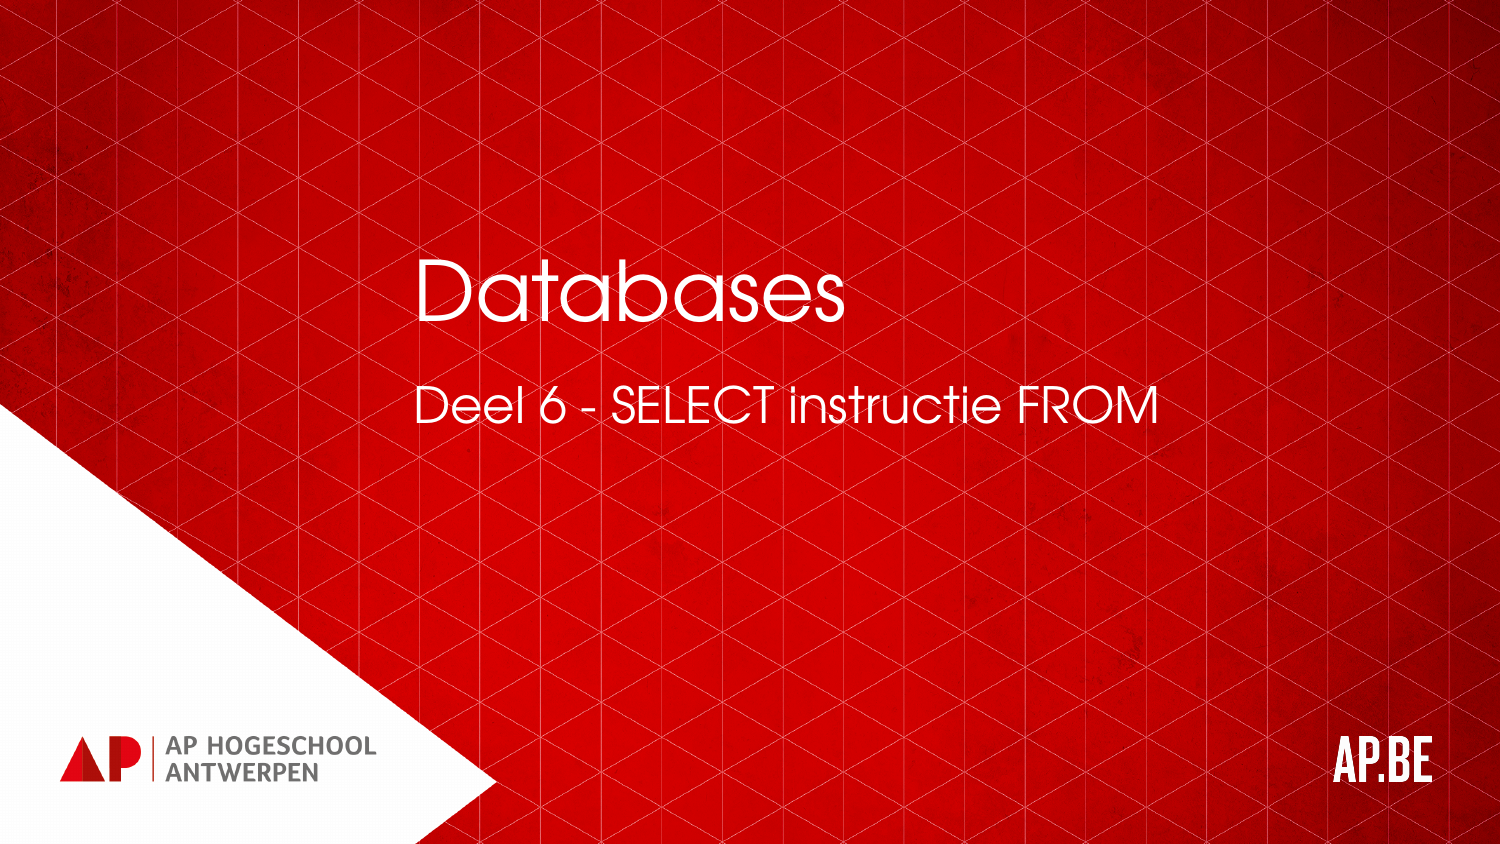

# Databases
Deel 6 - SELECT instructie FROM